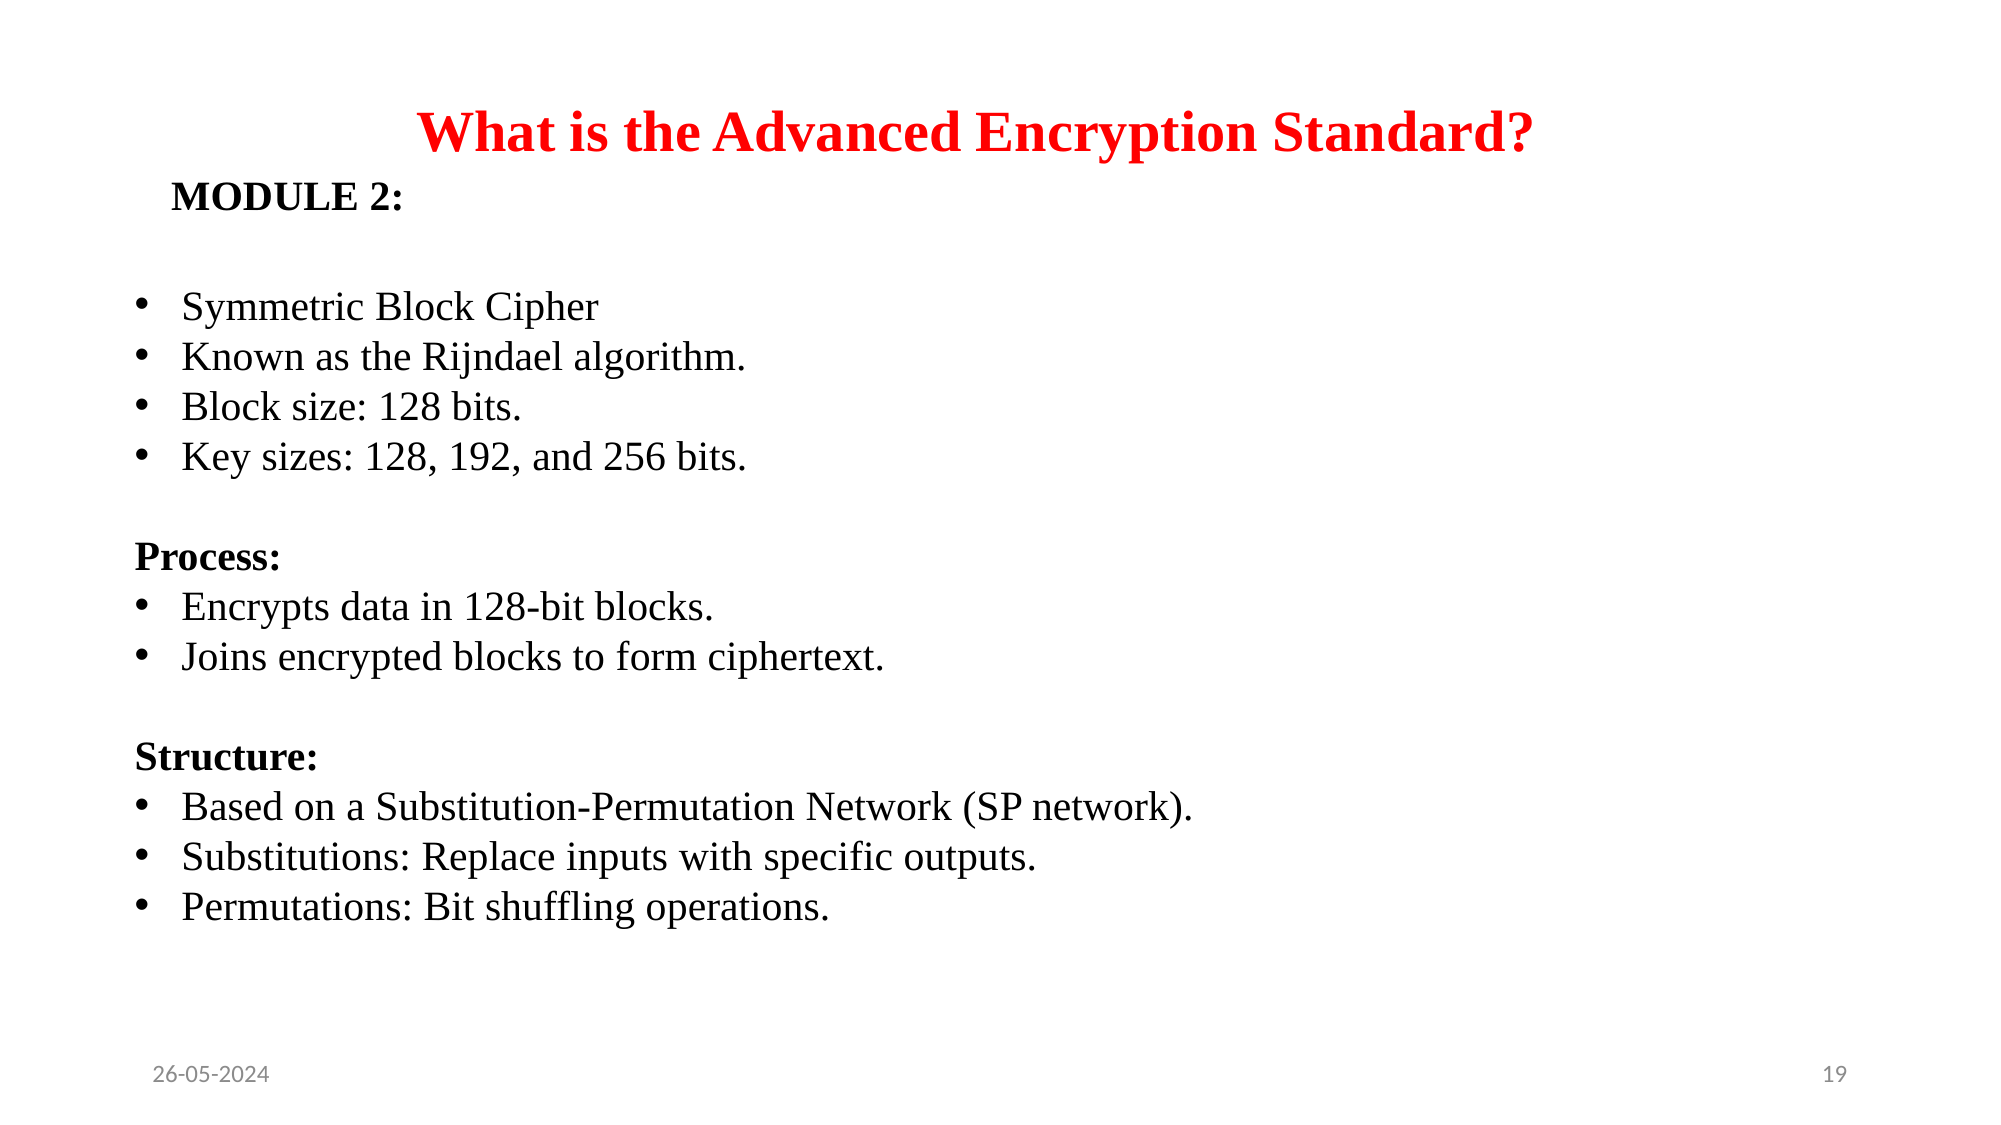

What is the Advanced Encryption Standard?

MODULE 2:

Symmetric Block Cipher
Known as the Rijndael algorithm.
Block size: 128 bits.
Key sizes: 128, 192, and 256 bits.

Process:
Encrypts data in 128-bit blocks.
Joins encrypted blocks to form ciphertext.

Structure:
Based on a Substitution-Permutation Network (SP network).
Substitutions: Replace inputs with specific outputs.
Permutations: Bit shuffling operations.
26-05-2024
19